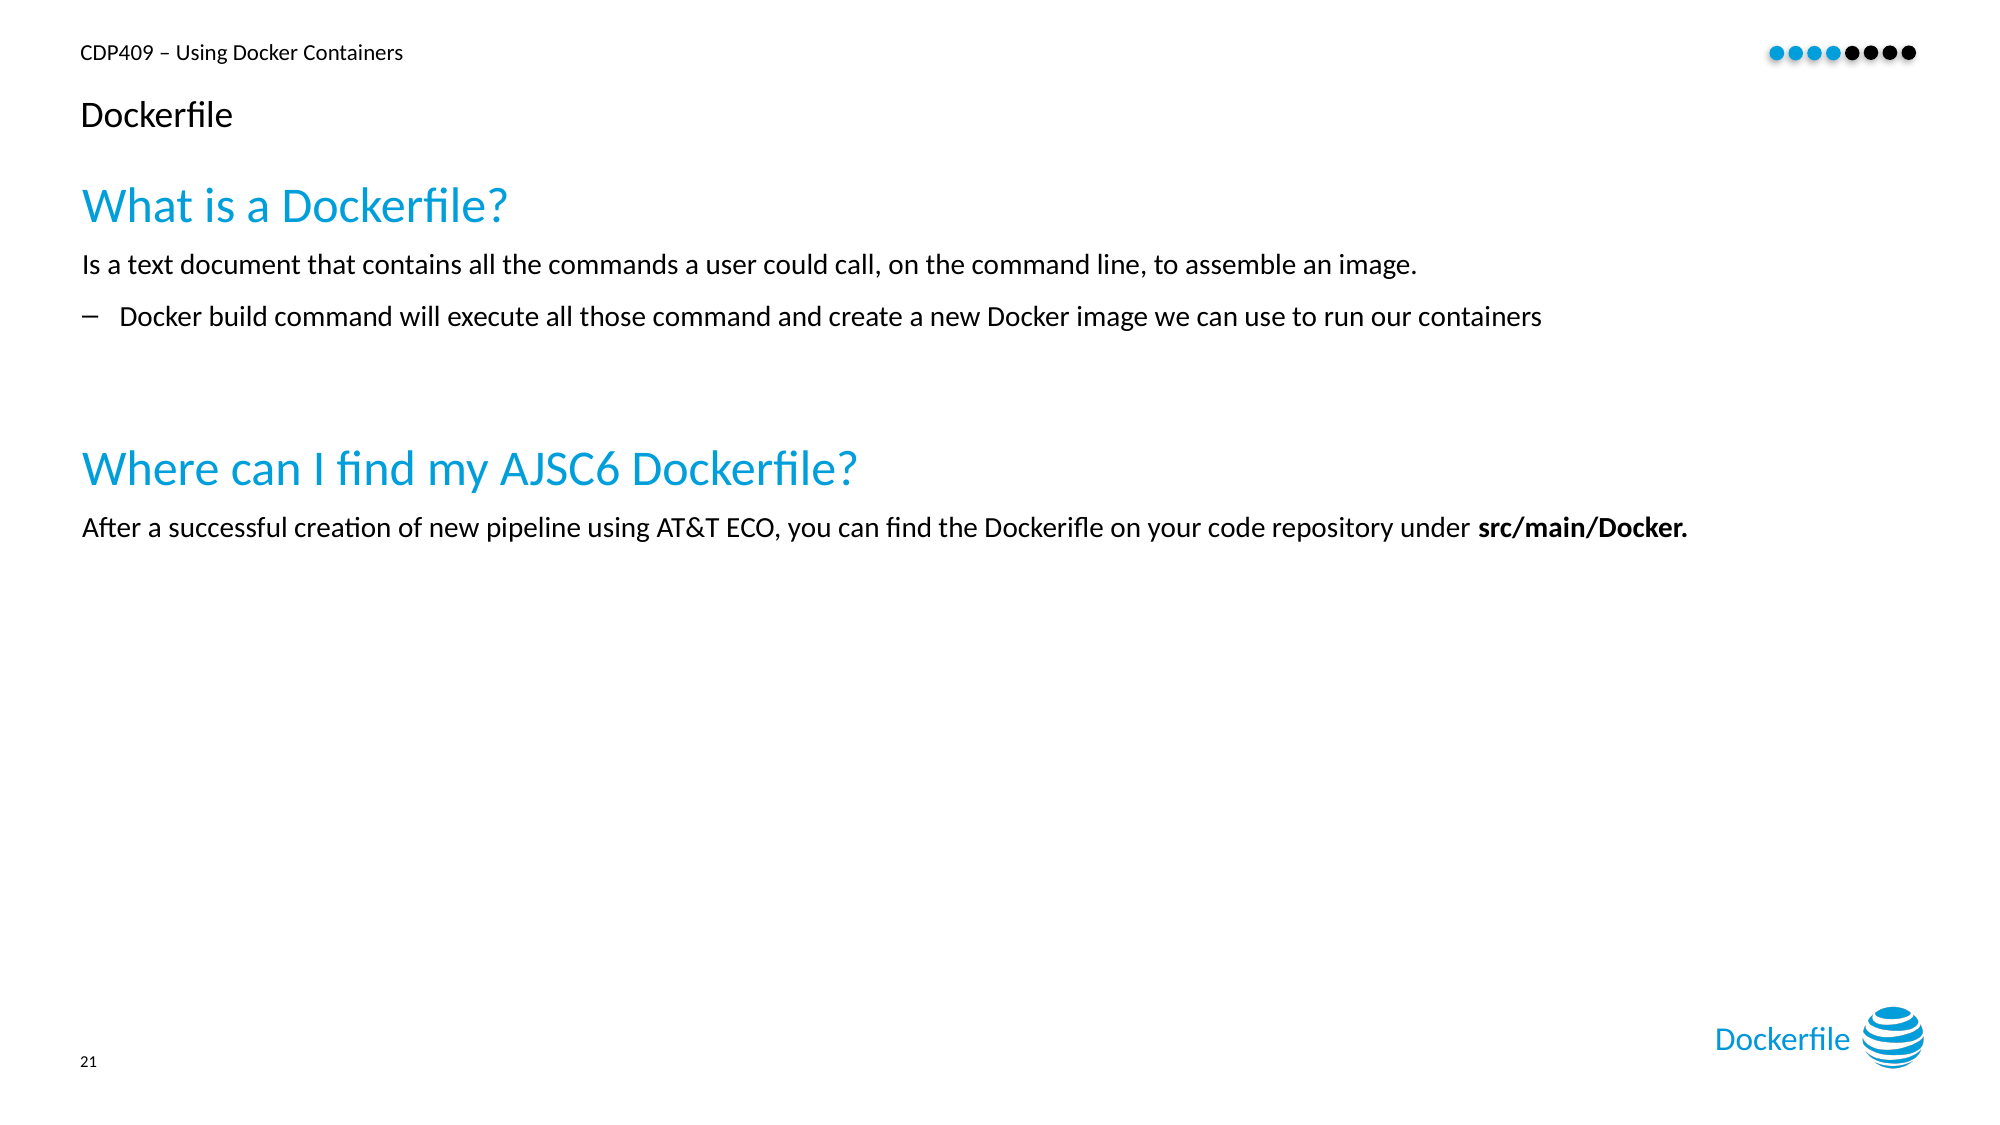

# Dockerfile
What is a Dockerfile?
Is a text document that contains all the commands a user could call, on the command line, to assemble an image.
Docker build command will execute all those command and create a new Docker image we can use to run our containers

Where can I find my AJSC6 Dockerfile?
After a successful creation of new pipeline using AT&T ECO, you can find the Dockerifle on your code repository under src/main/Docker.

Dockerfile
21